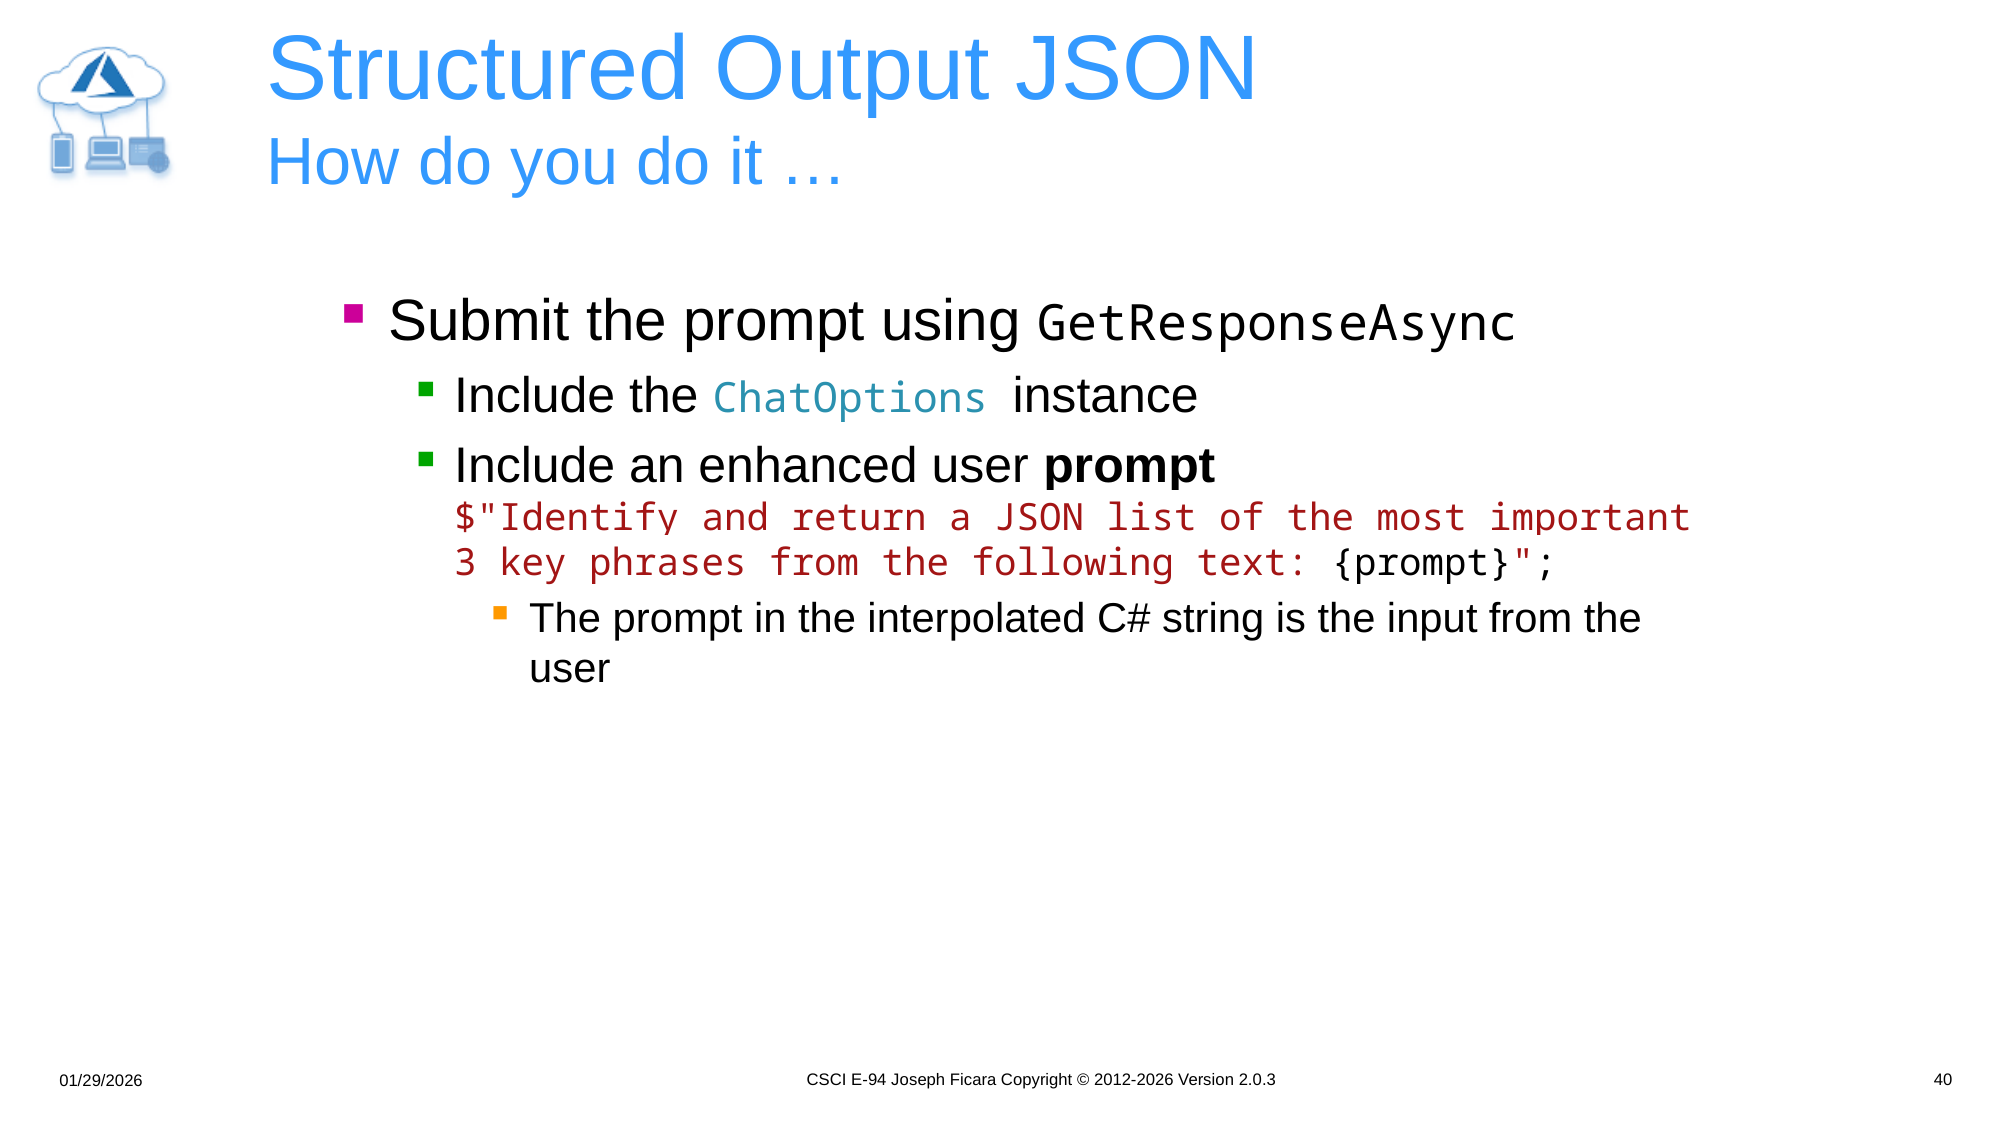

# Structured Output JSON How do you do it …
Submit the prompt using GetResponseAsync
Include the ChatOptions instance
Include an enhanced user prompt
$"Identify and return a JSON list of the most important 3 key phrases from the following text: {prompt}";
The prompt in the interpolated C# string is the input from the user
CSCI E-94 Joseph Ficara Copyright © 2012-2026 Version 2.0.3
40
01/29/2026